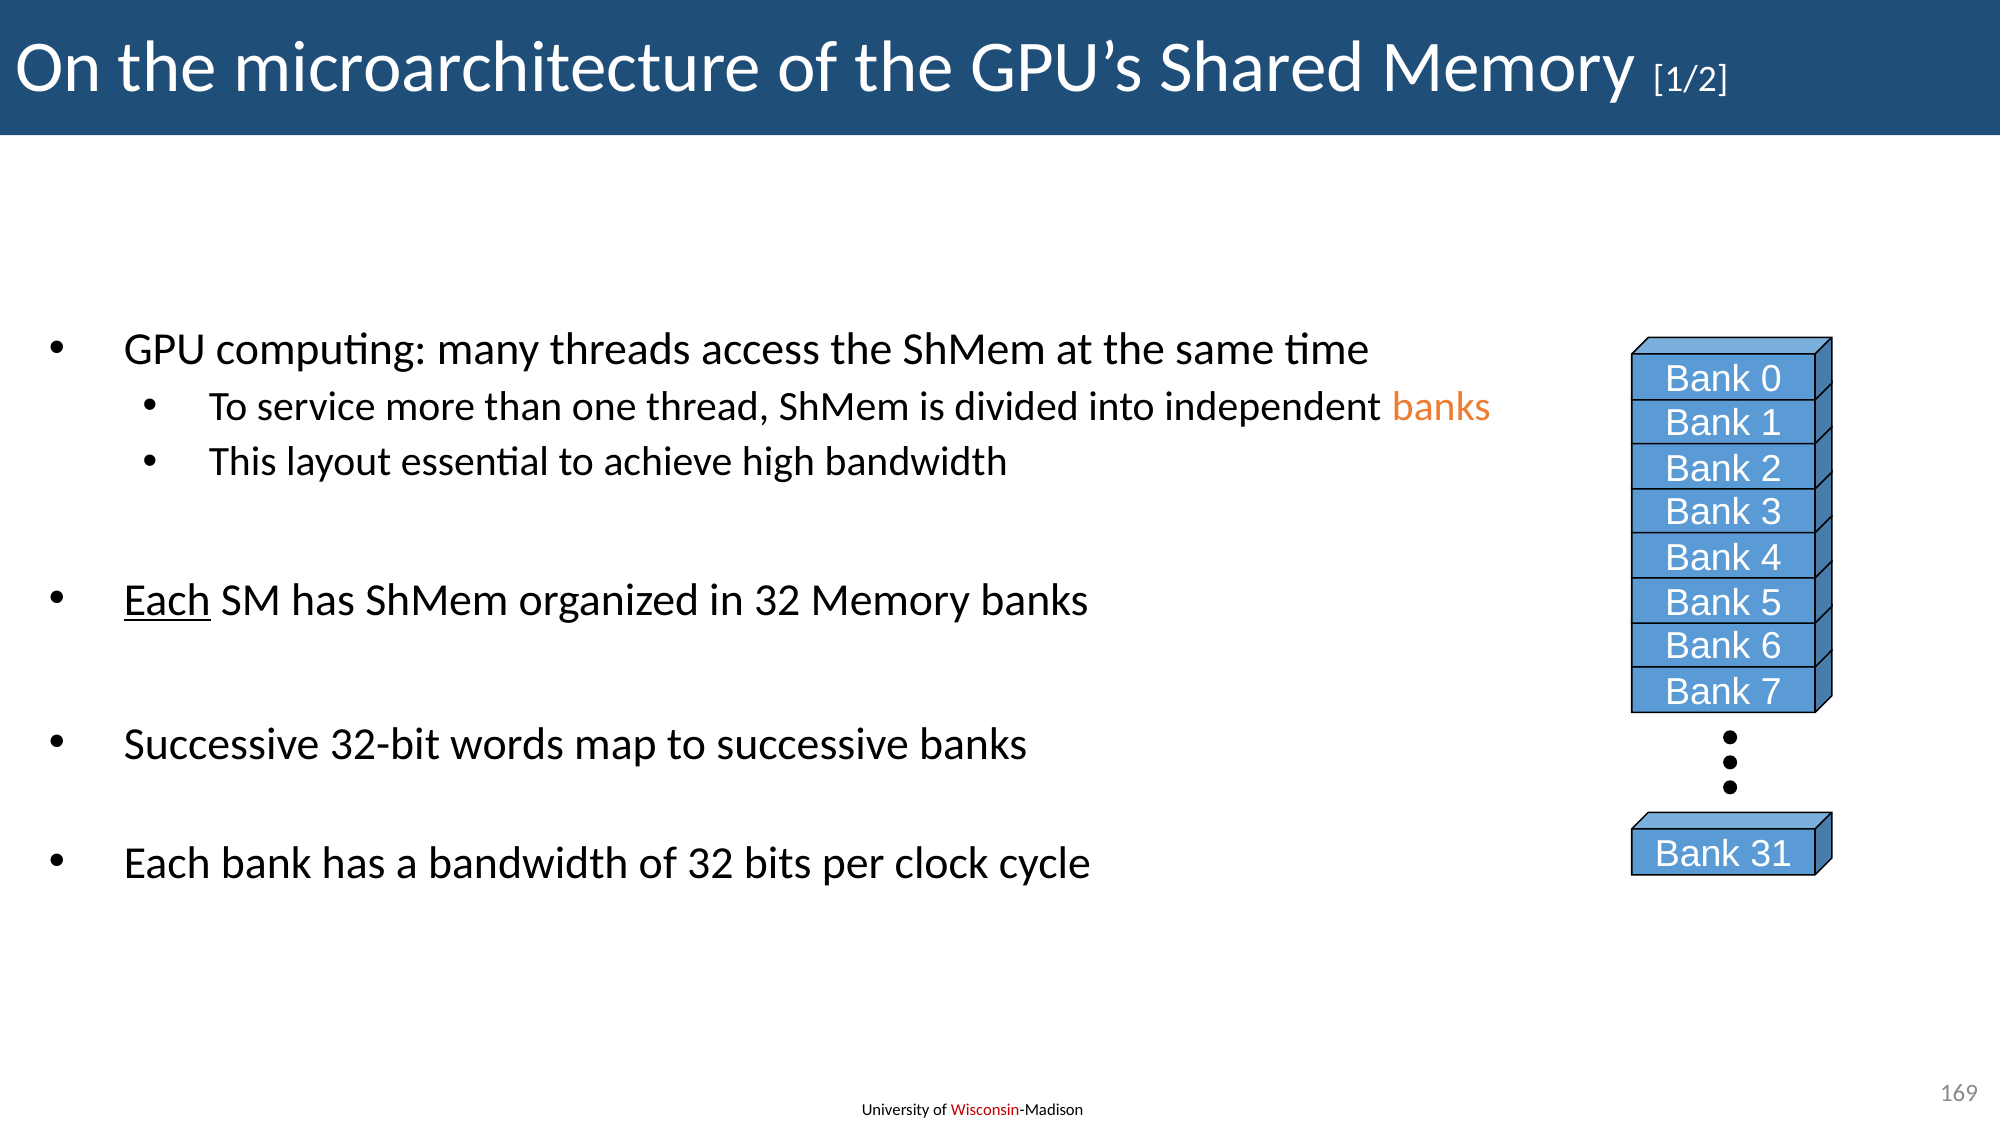

# On the microarchitecture of the GPU’s Shared Memory [1/2]

GPU computing: many threads access the ShMem at the same time
To service more than one thread, ShMem is divided into independent banks
This layout essential to achieve high bandwidth

Each SM has ShMem organized in 32 Memory banks

Successive 32-bit words map to successive banks

Each bank has a bandwidth of 32 bits per clock cycle

Bank 0
Bank 1
Bank 2
Bank 3
Bank 4
Bank 5
Bank 6
Bank 7

Bank 31
169